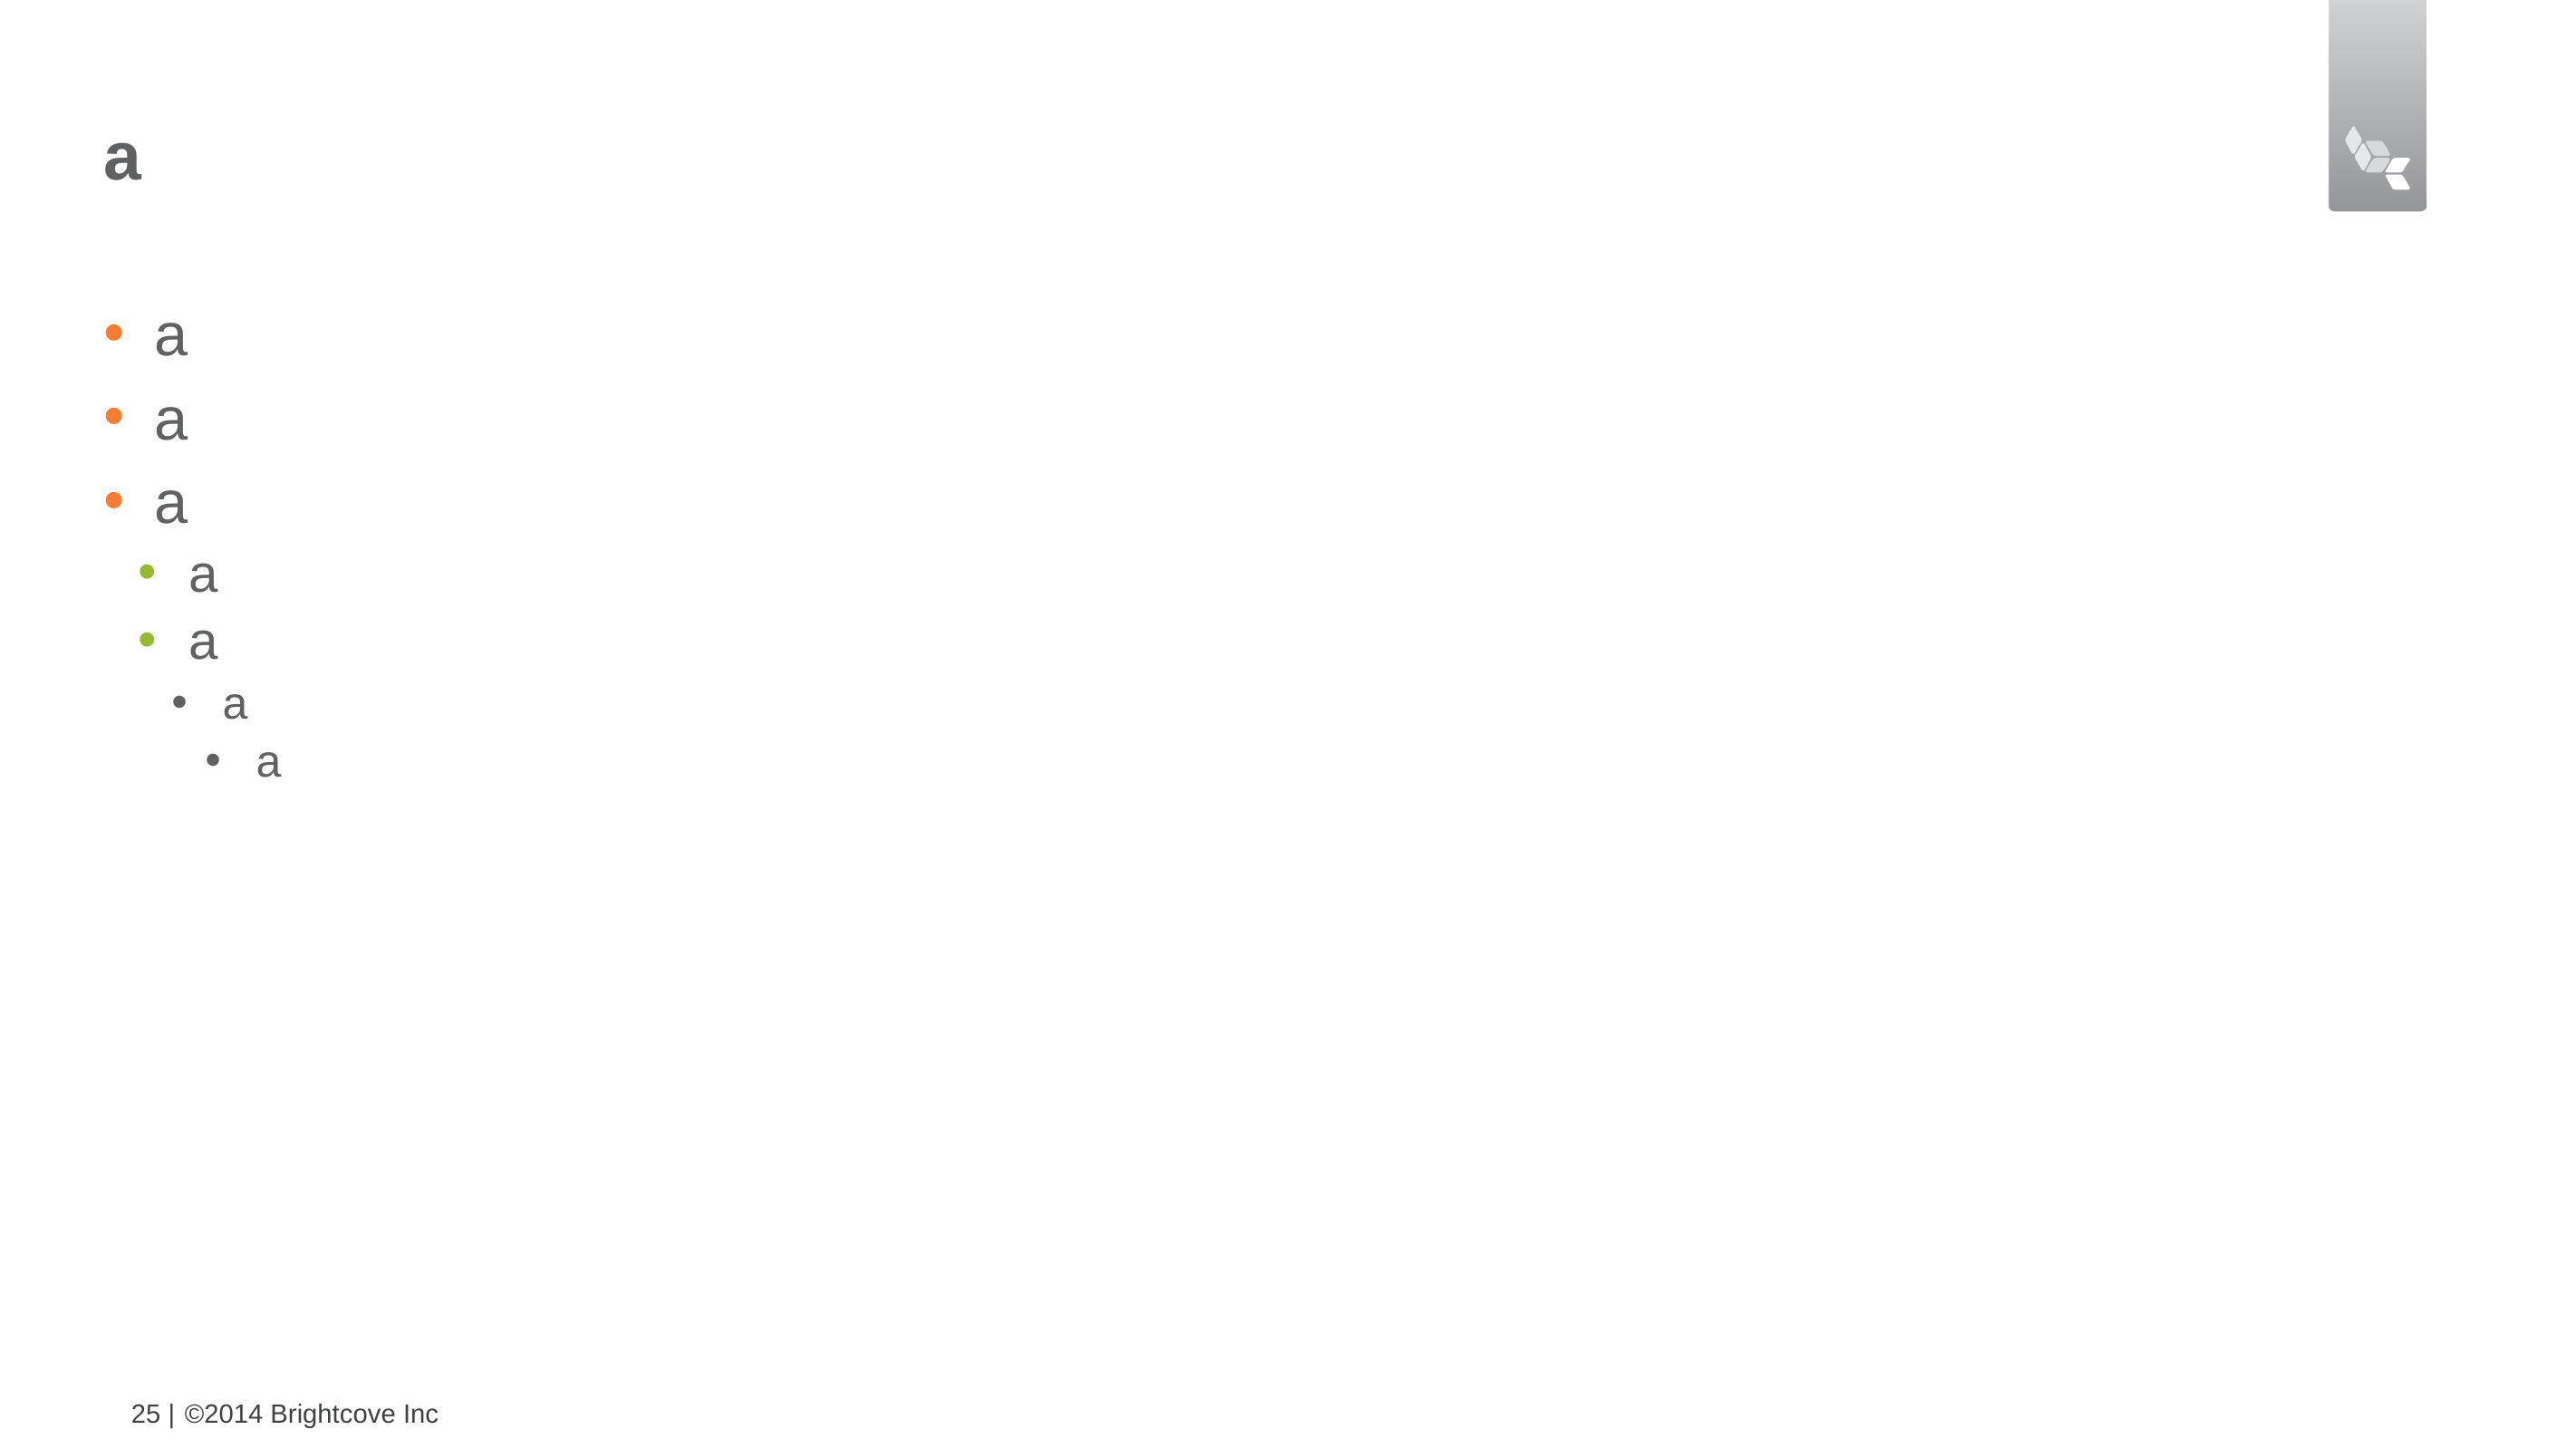

# a
a
a
a
a
a
a
a
25 |
©2014 Brightcove Inc